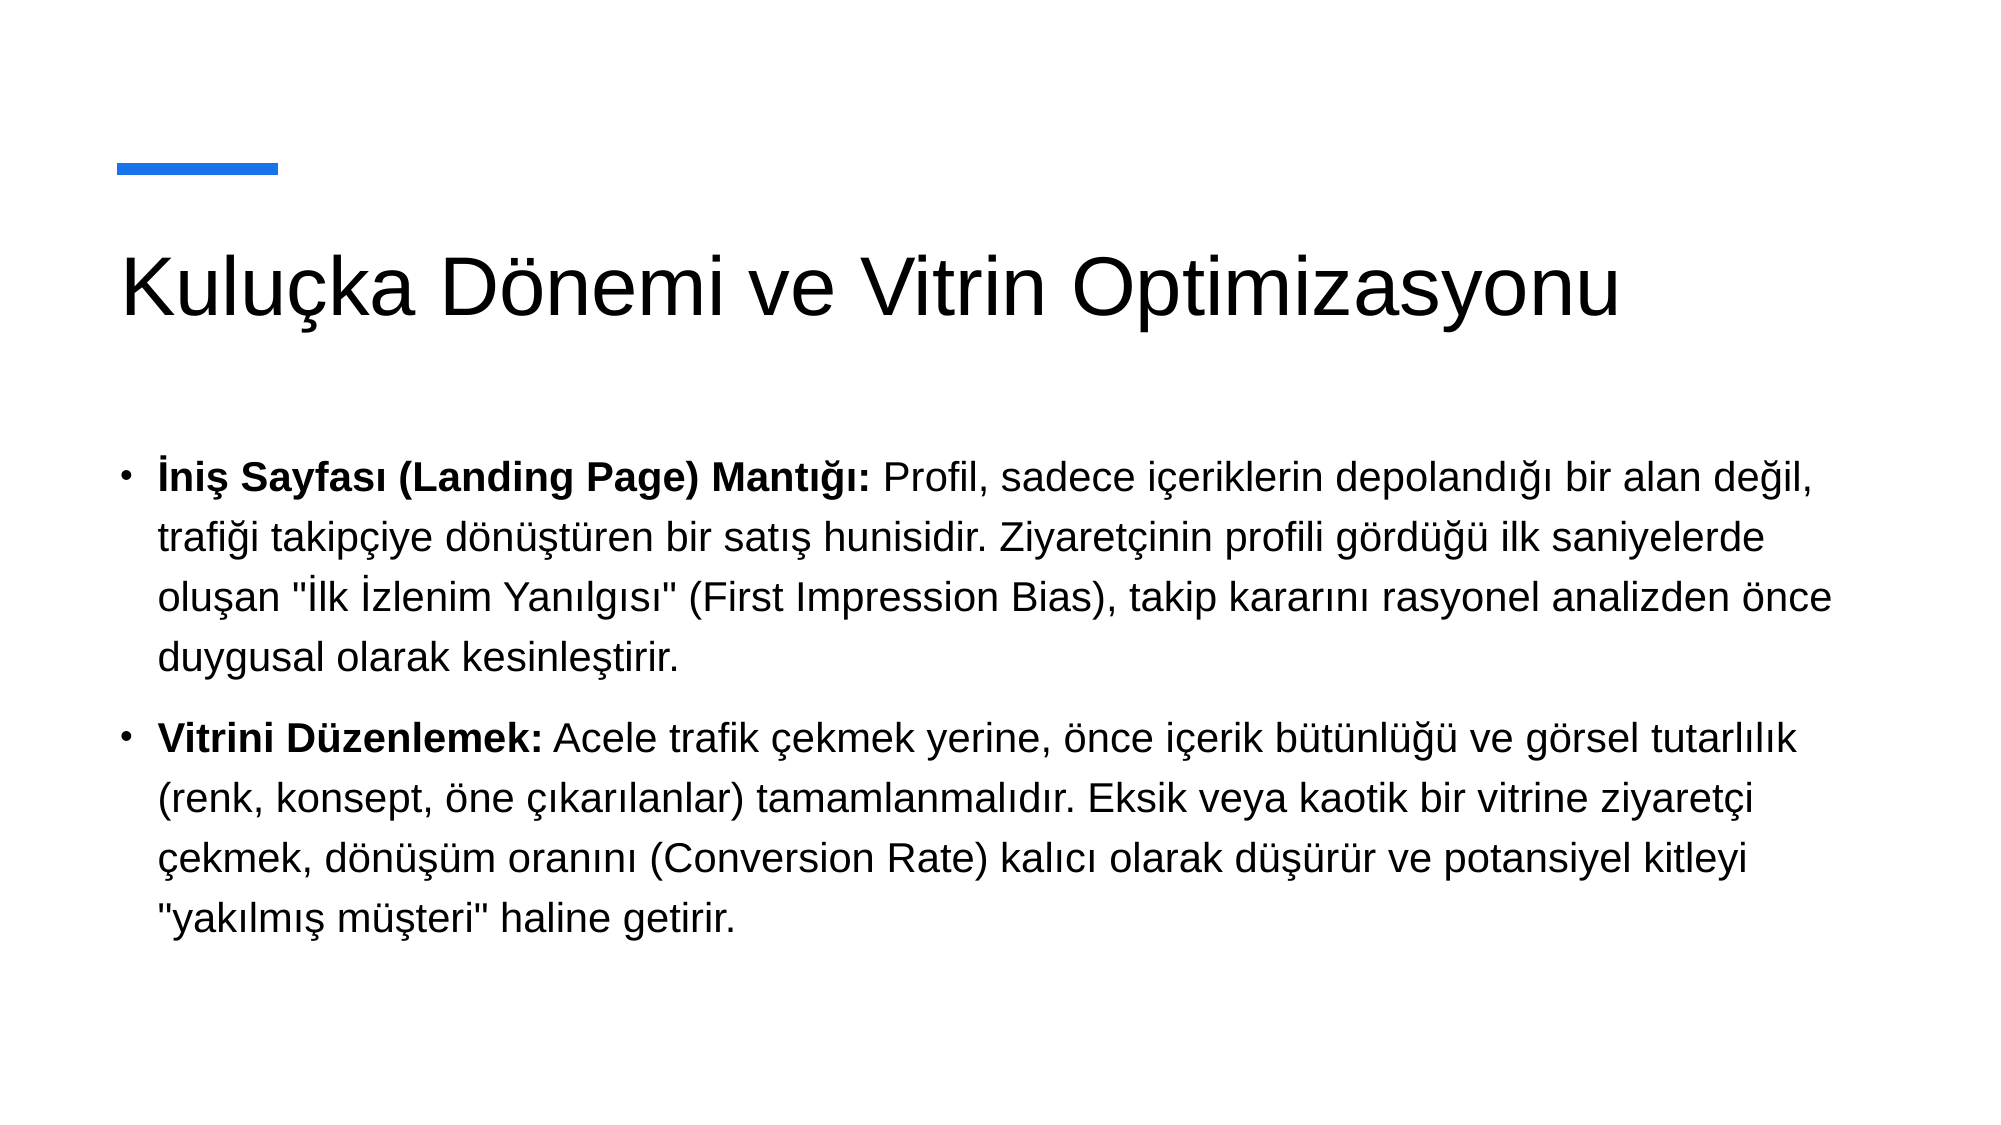

# Kuluçka Dönemi ve Vitrin Optimizasyonu
İniş Sayfası (Landing Page) Mantığı: Profil, sadece içeriklerin depolandığı bir alan değil, trafiği takipçiye dönüştüren bir satış hunisidir. Ziyaretçinin profili gördüğü ilk saniyelerde oluşan "İlk İzlenim Yanılgısı" (First Impression Bias), takip kararını rasyonel analizden önce duygusal olarak kesinleştirir.
Vitrini Düzenlemek: Acele trafik çekmek yerine, önce içerik bütünlüğü ve görsel tutarlılık (renk, konsept, öne çıkarılanlar) tamamlanmalıdır. Eksik veya kaotik bir vitrine ziyaretçi çekmek, dönüşüm oranını (Conversion Rate) kalıcı olarak düşürür ve potansiyel kitleyi "yakılmış müşteri" haline getirir.